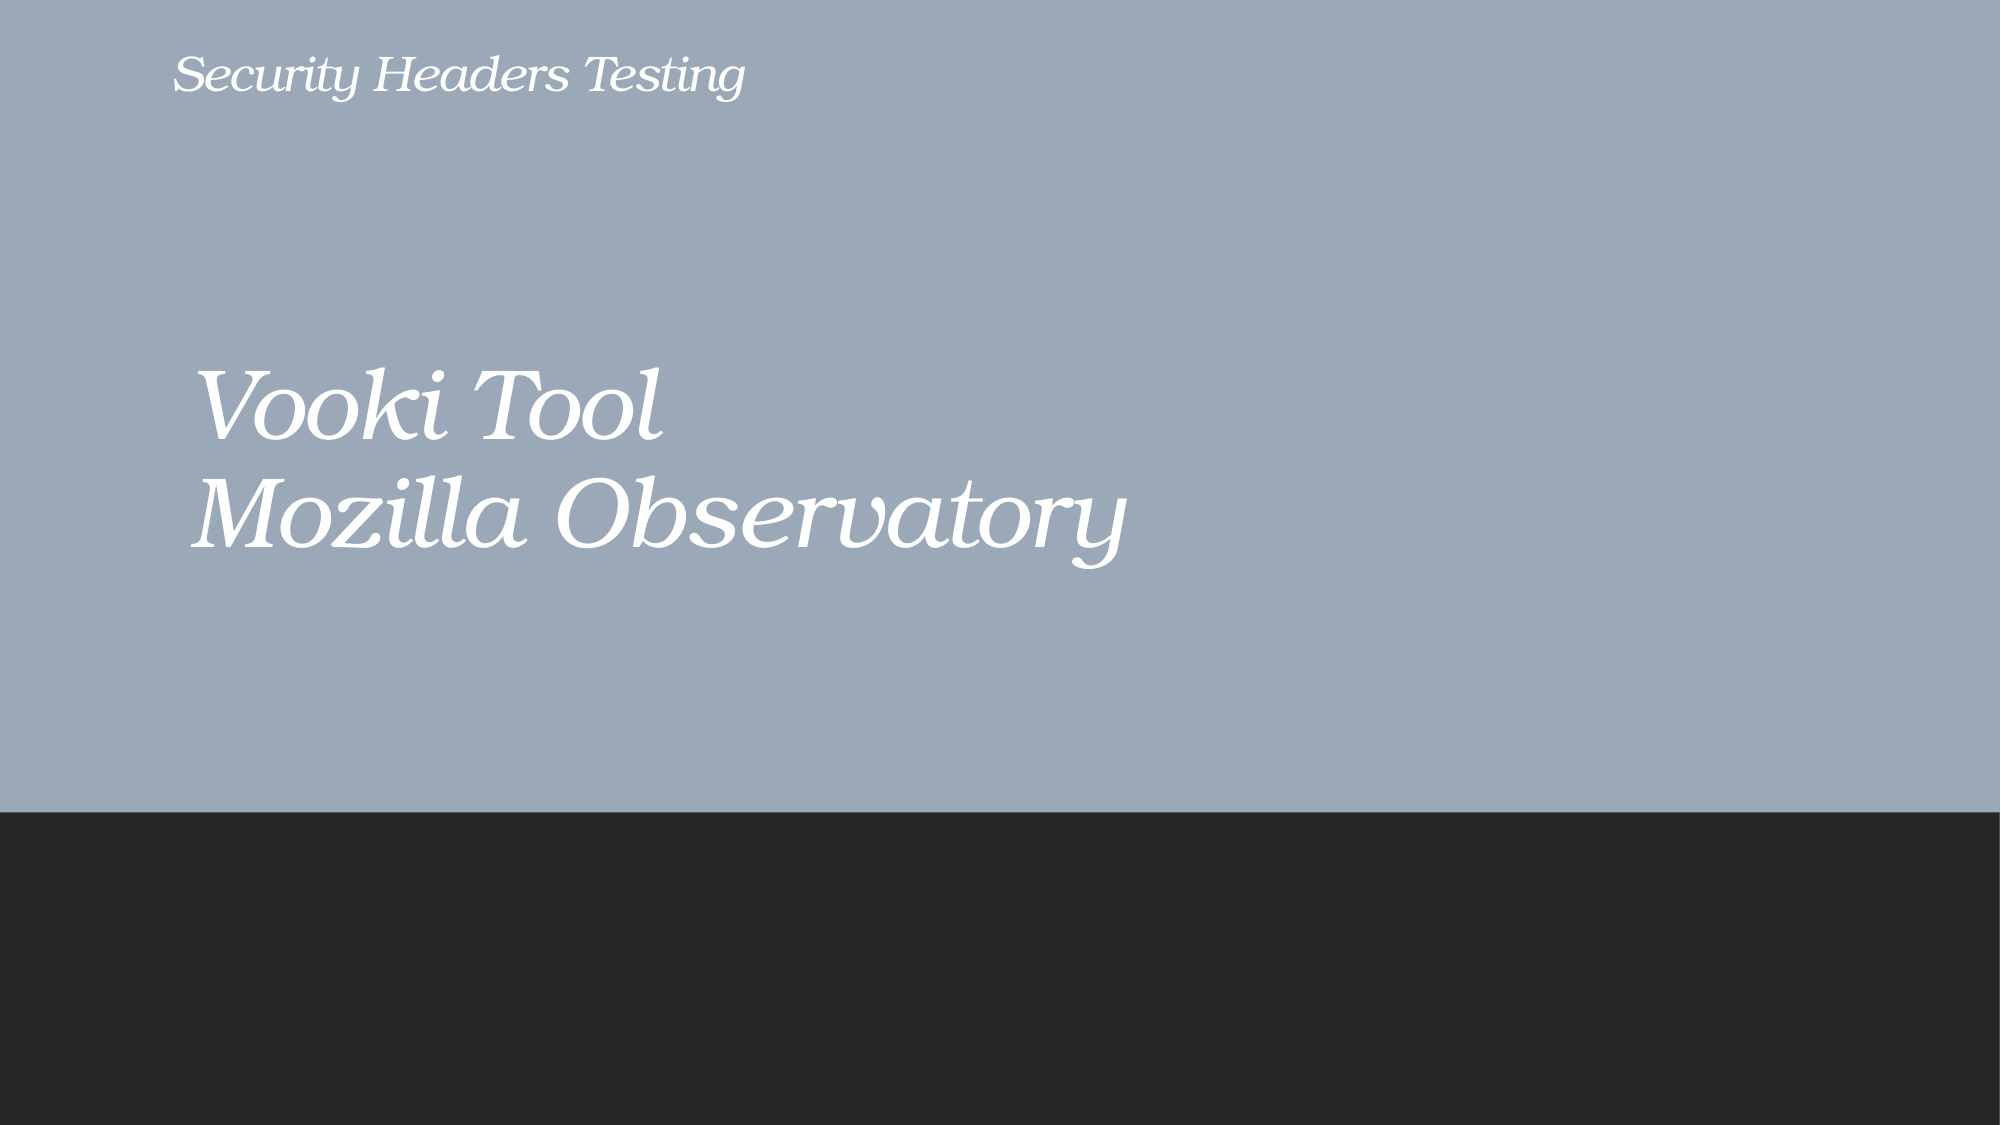

# Security Headers Testing
Vooki Tool
Mozilla Observatory